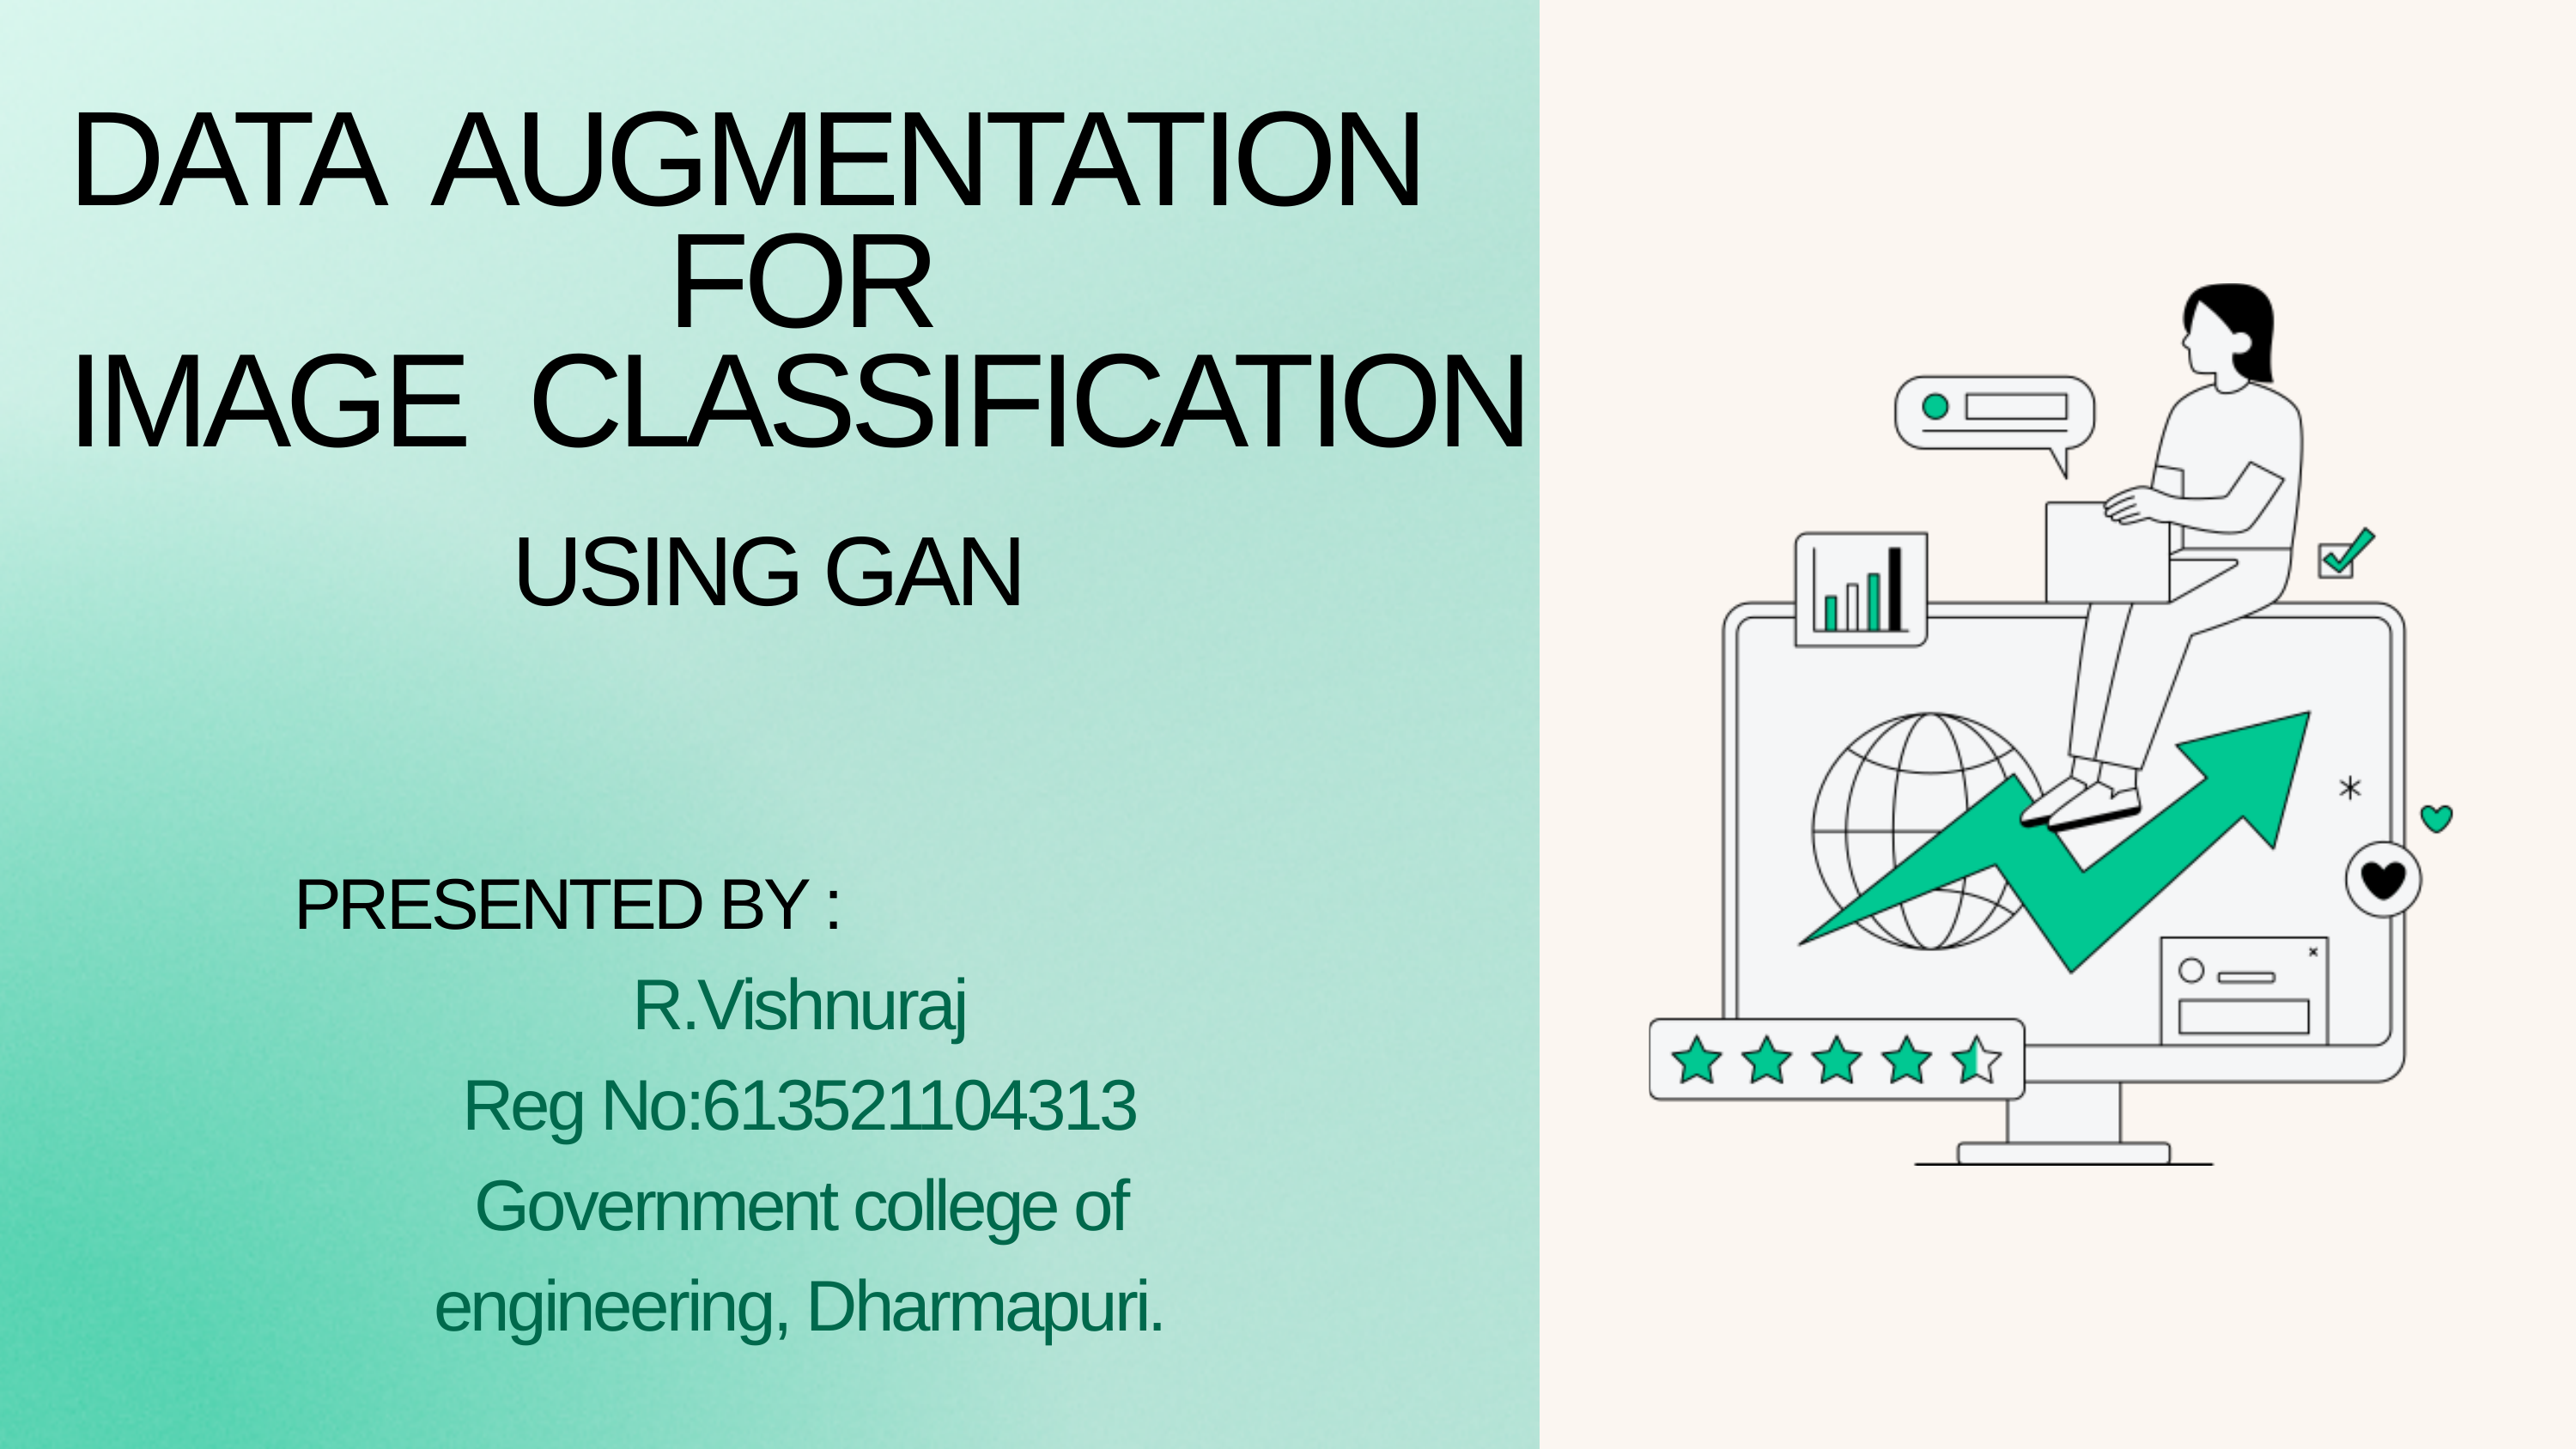

DATA  AUGMENTATION
  FOR
  IMAGE  CLASSIFICATION

USING GAN
PRESENTED BY :
R.Vishnuraj
Reg No:613521104313
Government college of engineering, Dharmapuri.